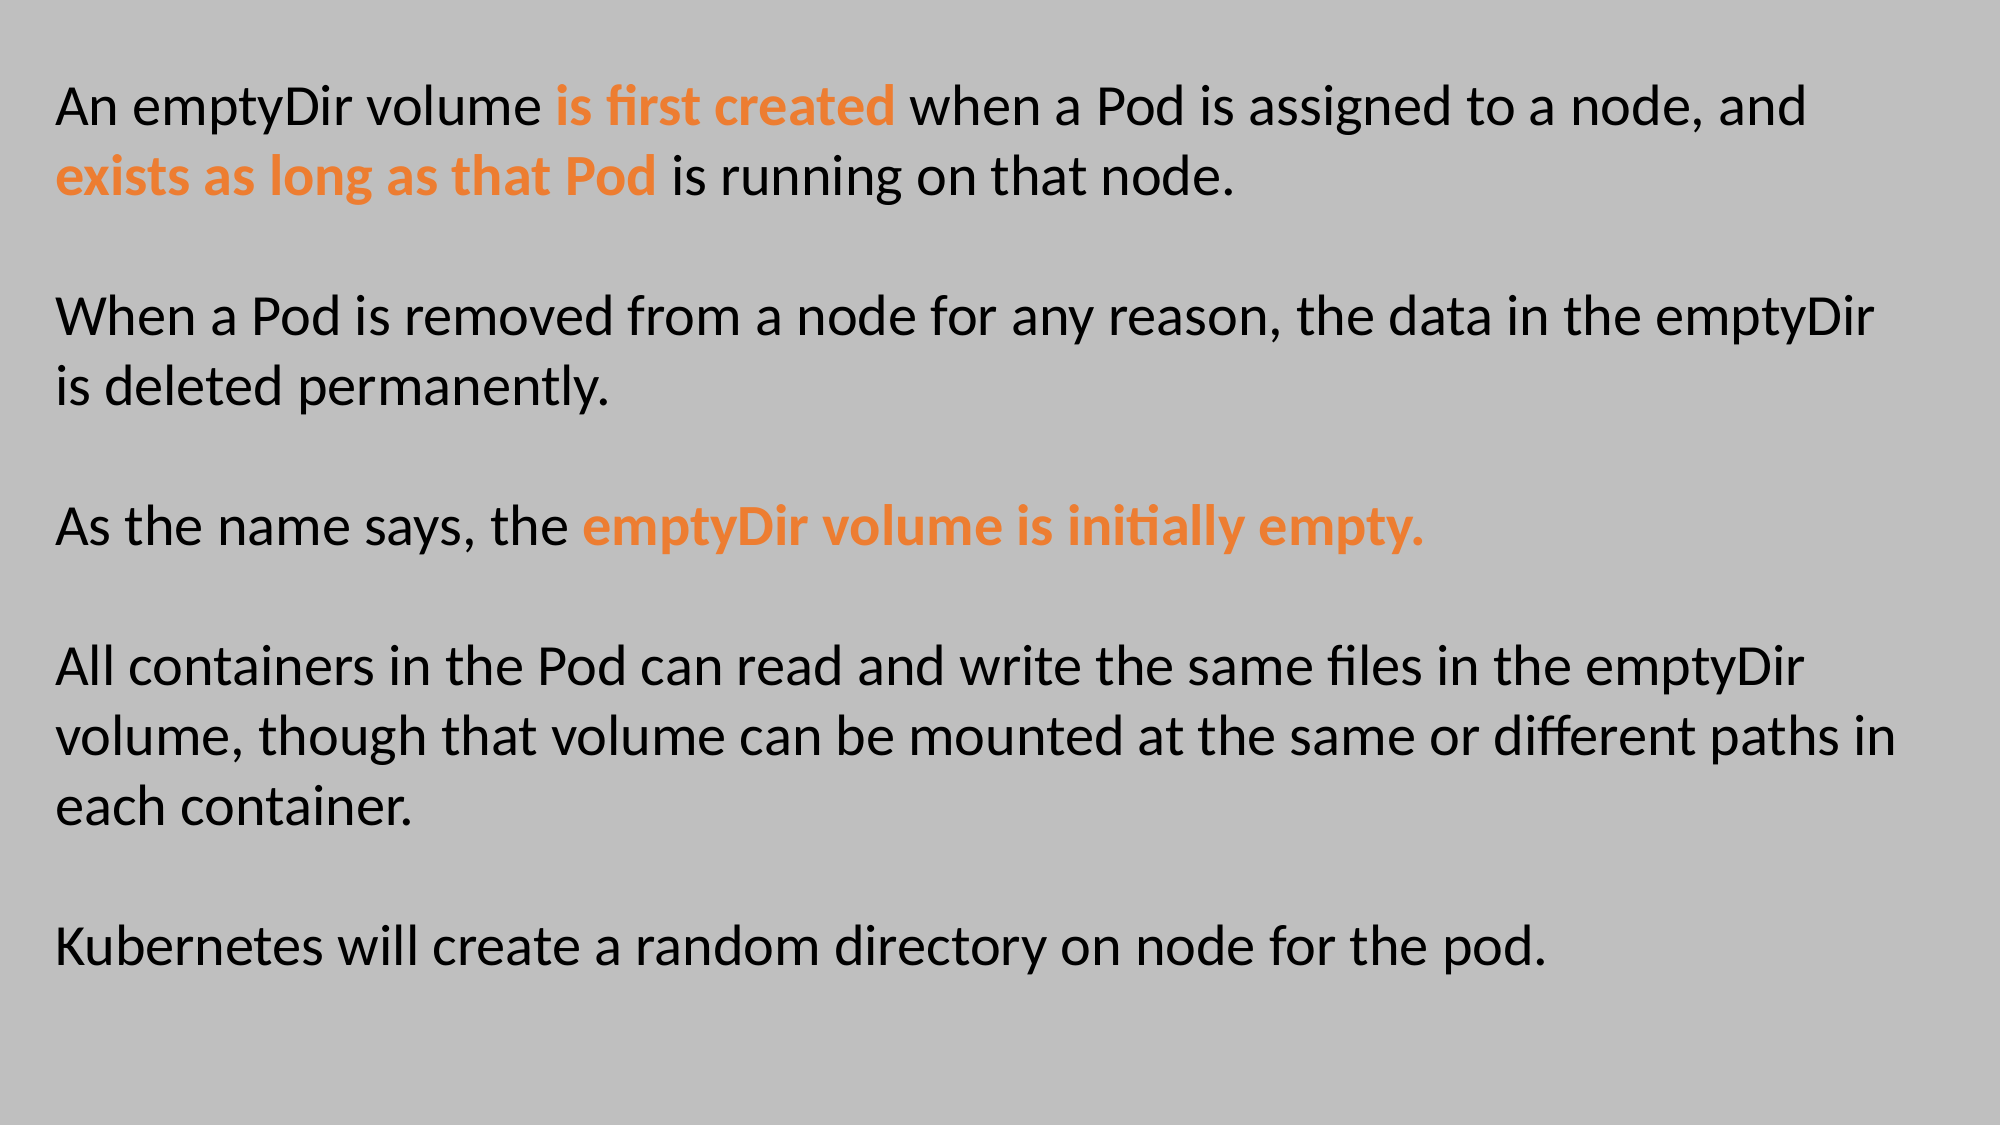

An emptyDir volume is first created when a Pod is assigned to a node, and exists as long as that Pod is running on that node.

When a Pod is removed from a node for any reason, the data in the emptyDir is deleted permanently.

As the name says, the emptyDir volume is initially empty.

All containers in the Pod can read and write the same files in the emptyDir volume, though that volume can be mounted at the same or different paths in each container.

Kubernetes will create a random directory on node for the pod.